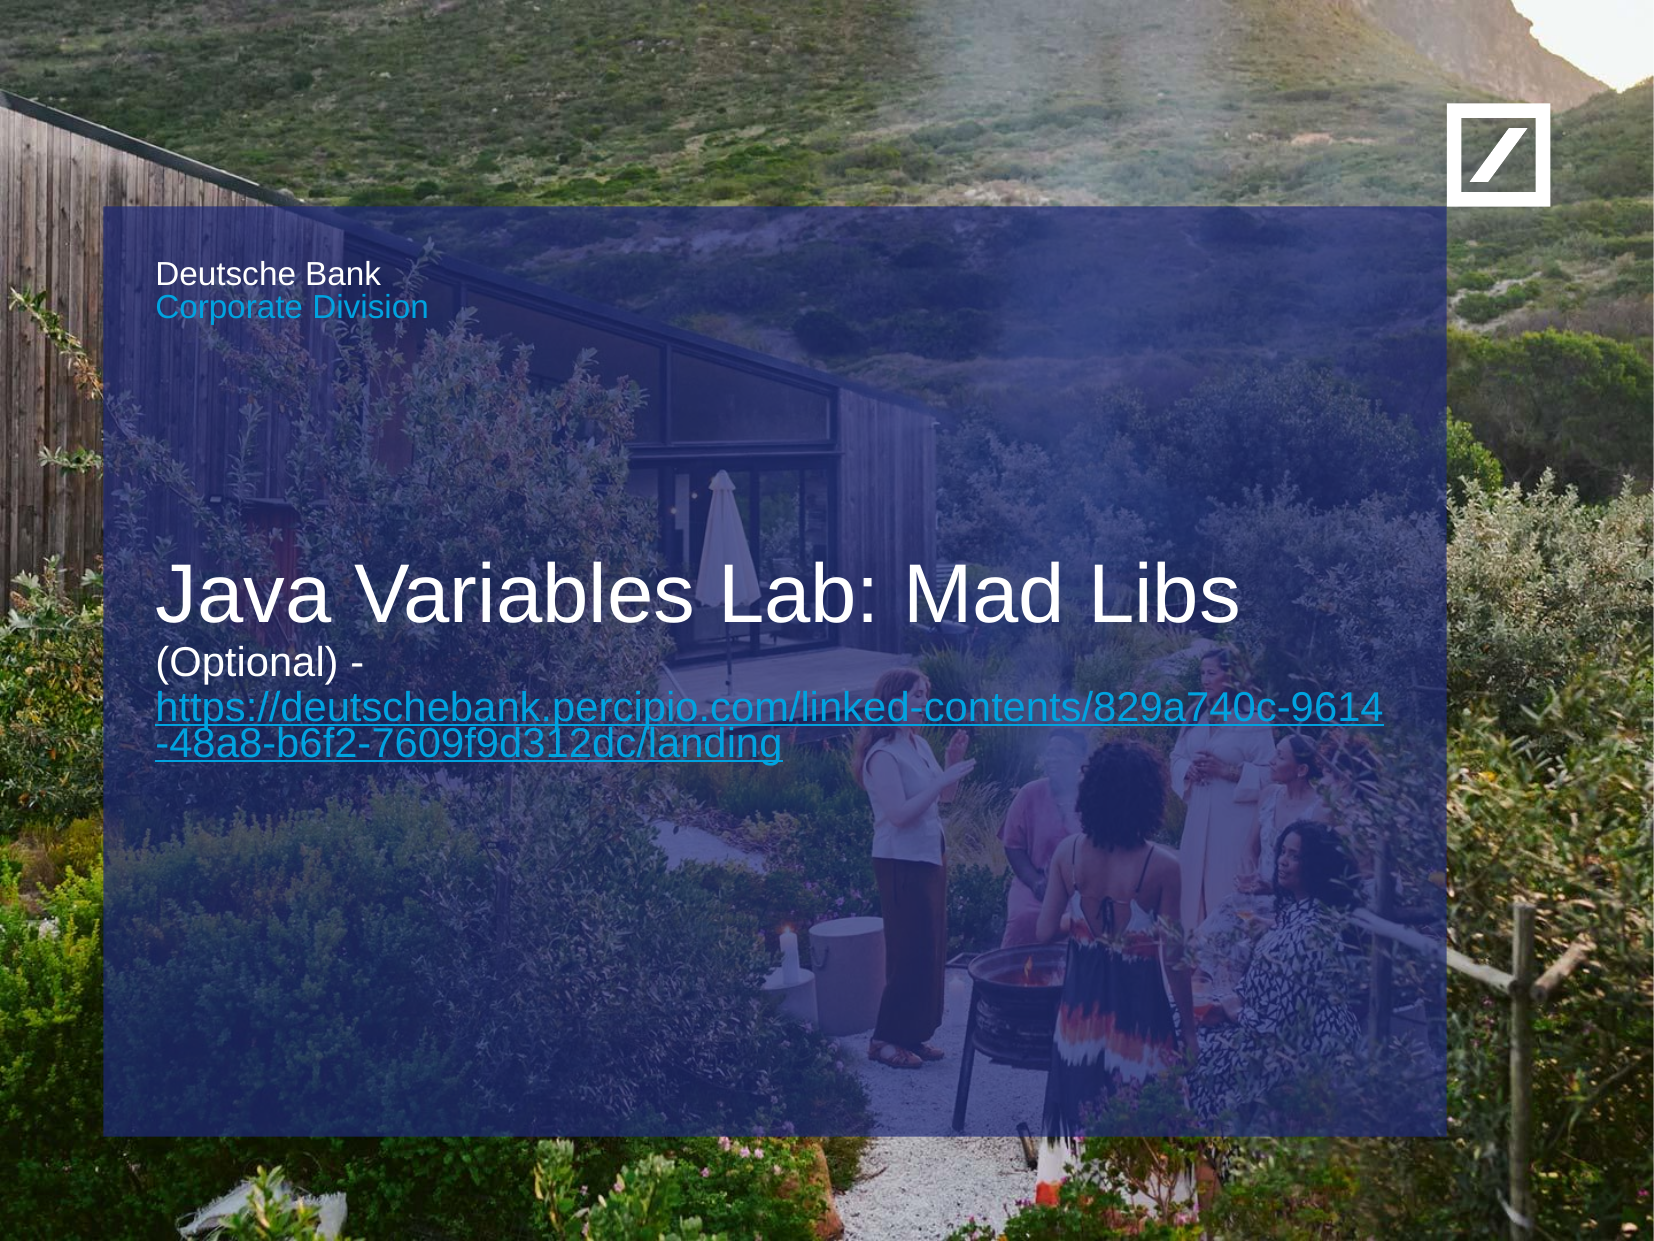

Java Variables Lab: Mad Libs
(Optional) - https://deutschebank.percipio.com/linked-contents/829a740c-9614-48a8-b6f2-7609f9d312dc/landing